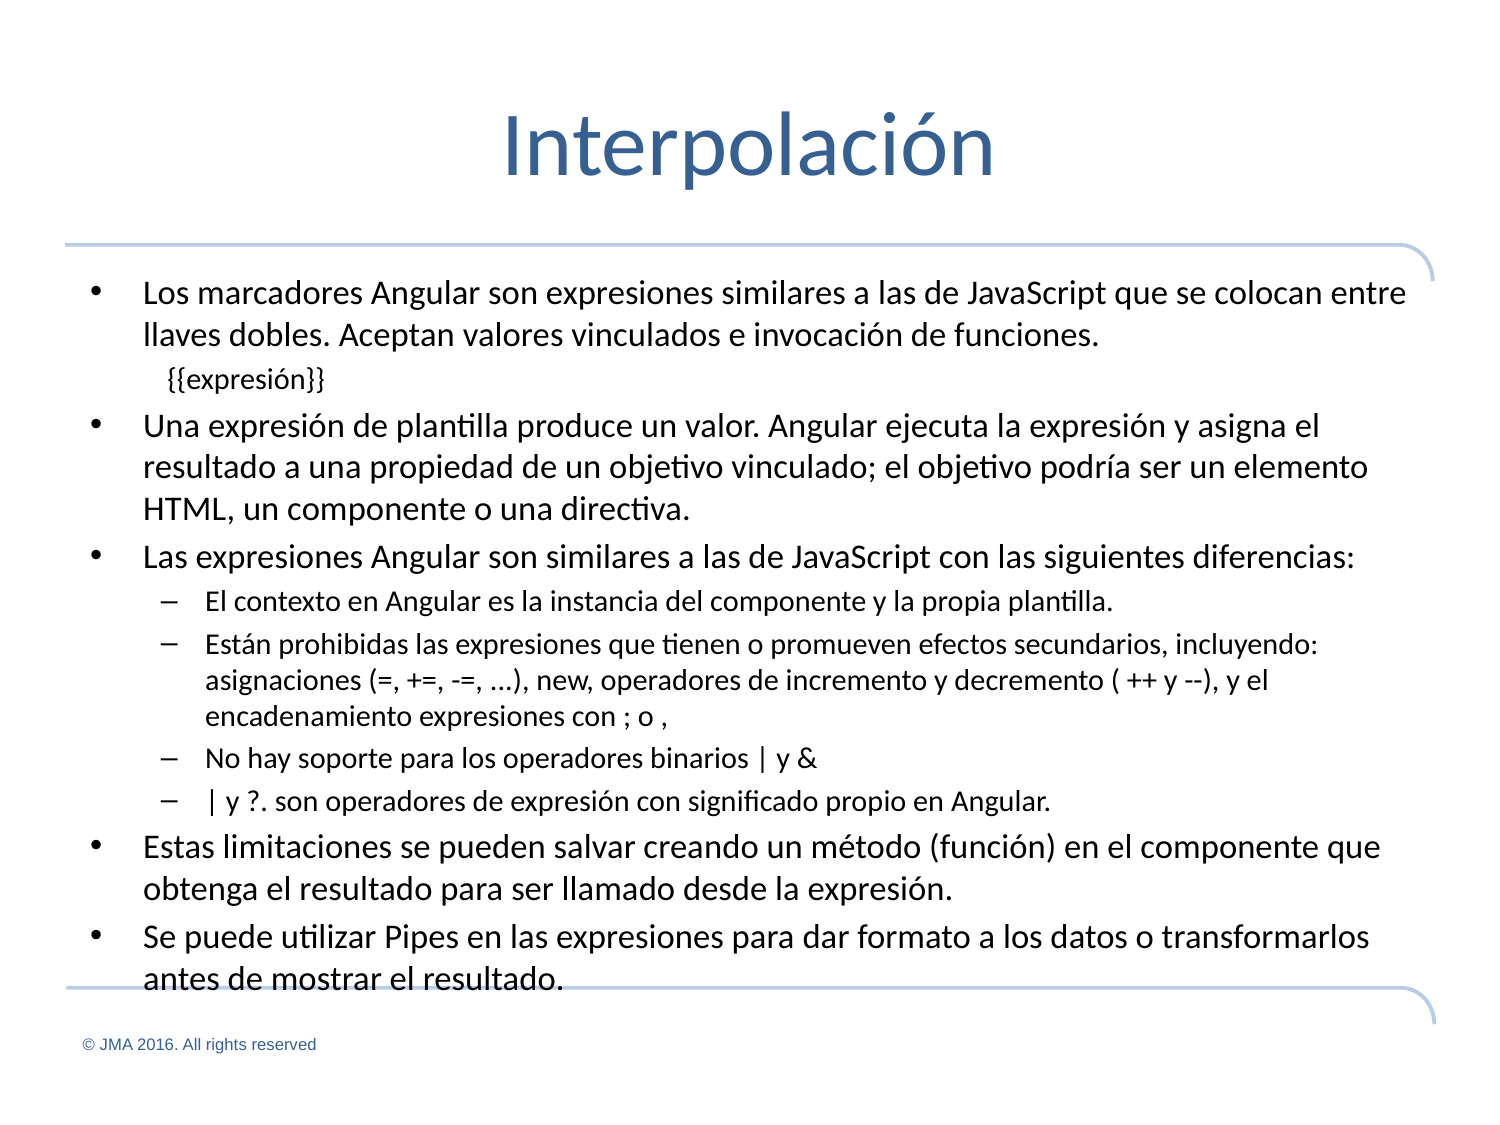

# Interpolación
Los marcadores Angular son expresiones similares a las de JavaScript que se colocan entre llaves dobles. Aceptan valores vinculados e invocación de funciones.
 {{expresión}}
Una expresión de plantilla produce un valor. Angular ejecuta la expresión y asigna el resultado a una propiedad de un objetivo vinculado; el objetivo podría ser un elemento HTML, un componente o una directiva.
Las expresiones Angular son similares a las de JavaScript con las siguientes diferencias:
El contexto en Angular es la instancia del componente y la propia plantilla.
Están prohibidas las expresiones que tienen o promueven efectos secundarios, incluyendo: asignaciones (=, +=, -=, ...), new, operadores de incremento y decremento ( ++ y --), y el encadenamiento expresiones con ; o ,
No hay soporte para los operadores binarios | y &
| y ?. son operadores de expresión con significado propio en Angular.
Estas limitaciones se pueden salvar creando un método (función) en el componente que obtenga el resultado para ser llamado desde la expresión.
Se puede utilizar Pipes en las expresiones para dar formato a los datos o transformarlos antes de mostrar el resultado.